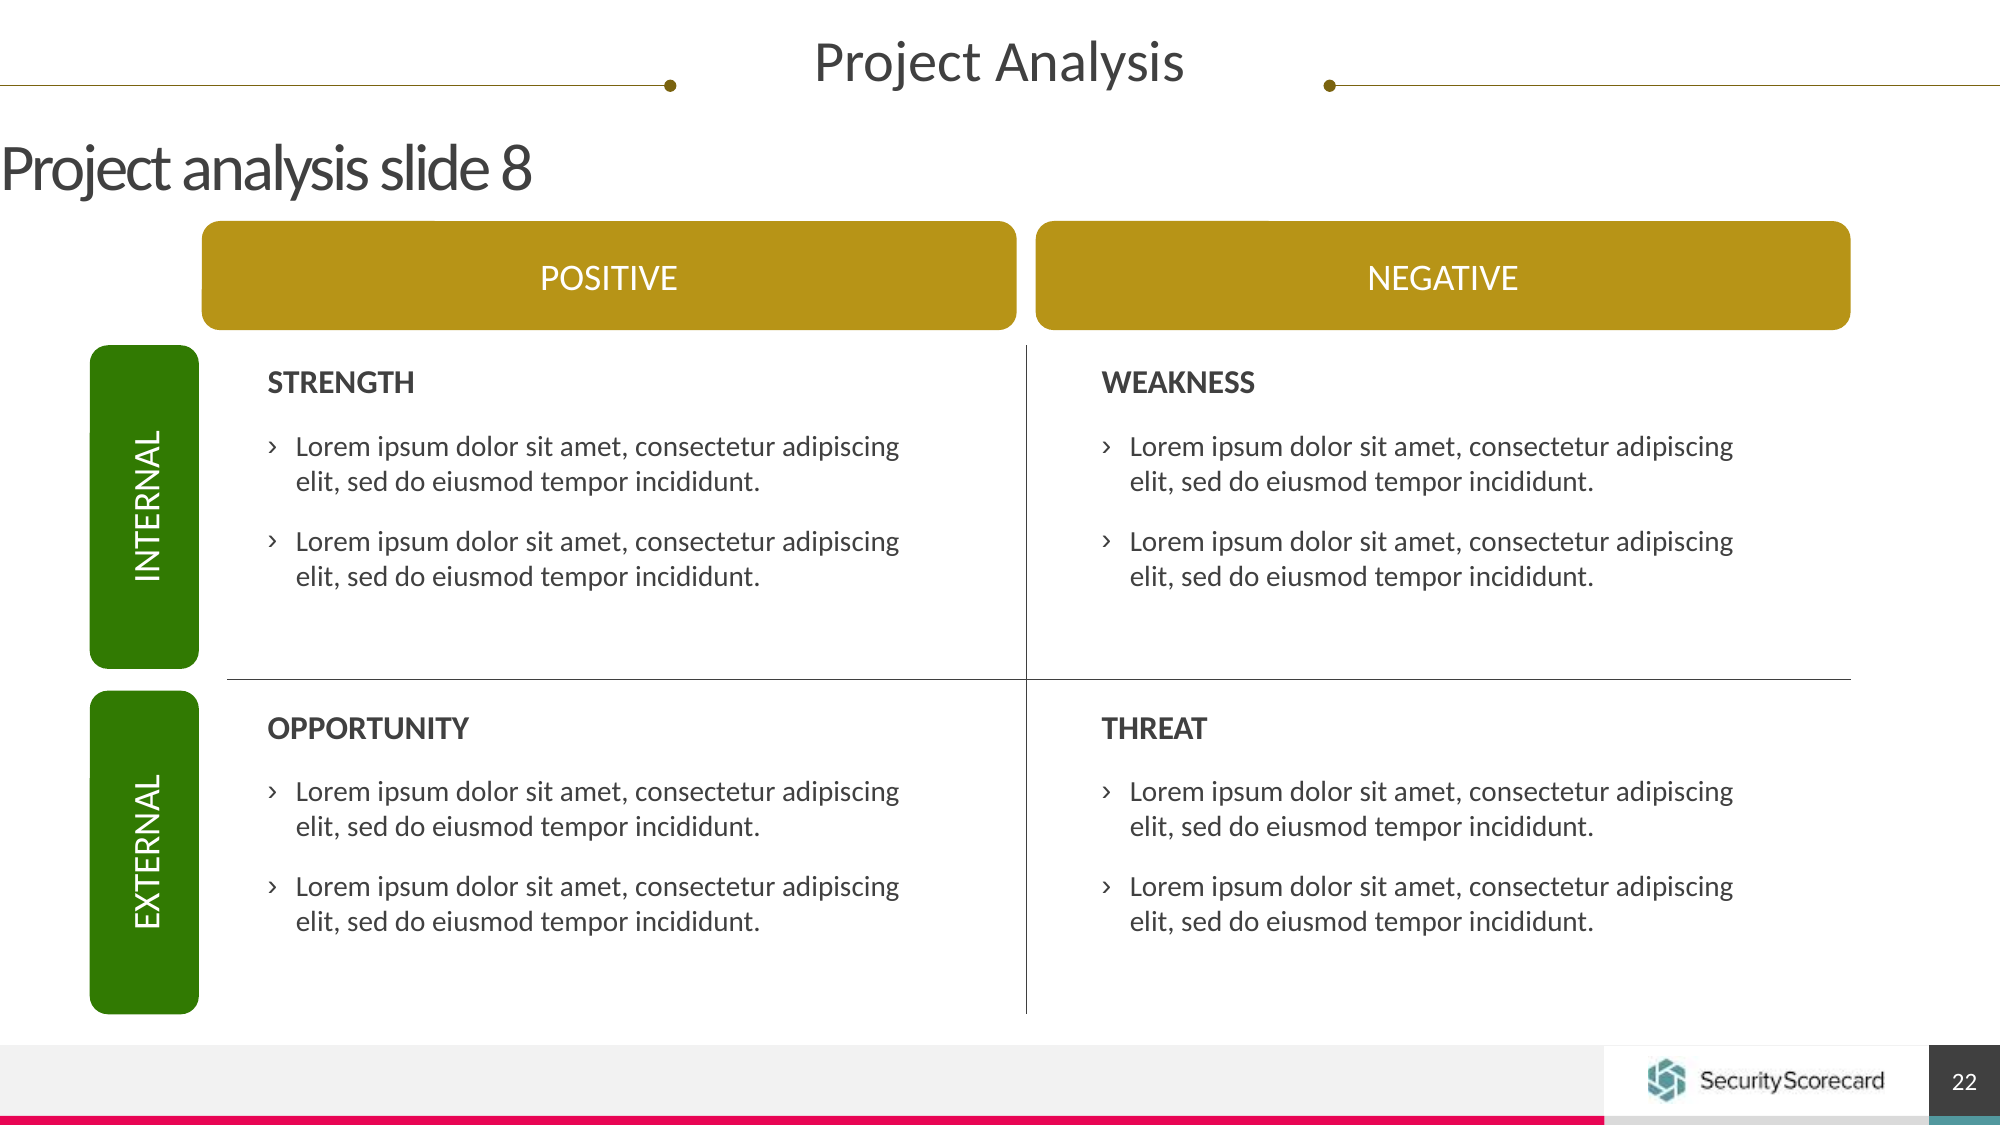

Project Analysis
Project analysis slide 8
POSITIVE
NEGATIVE
STRENGTH
WEAKNESS
Lorem ipsum dolor sit amet, consectetur adipiscing elit, sed do eiusmod tempor incididunt.
Lorem ipsum dolor sit amet, consectetur adipiscing elit, sed do eiusmod tempor incididunt.
Lorem ipsum dolor sit amet, consectetur adipiscing elit, sed do eiusmod tempor incididunt.
Lorem ipsum dolor sit amet, consectetur adipiscing elit, sed do eiusmod tempor incididunt.
INTERNAL
OPPORTUNITY
THREAT
Lorem ipsum dolor sit amet, consectetur adipiscing elit, sed do eiusmod tempor incididunt.
Lorem ipsum dolor sit amet, consectetur adipiscing elit, sed do eiusmod tempor incididunt.
Lorem ipsum dolor sit amet, consectetur adipiscing elit, sed do eiusmod tempor incididunt.
Lorem ipsum dolor sit amet, consectetur adipiscing elit, sed do eiusmod tempor incididunt.
EXTERNAL
22